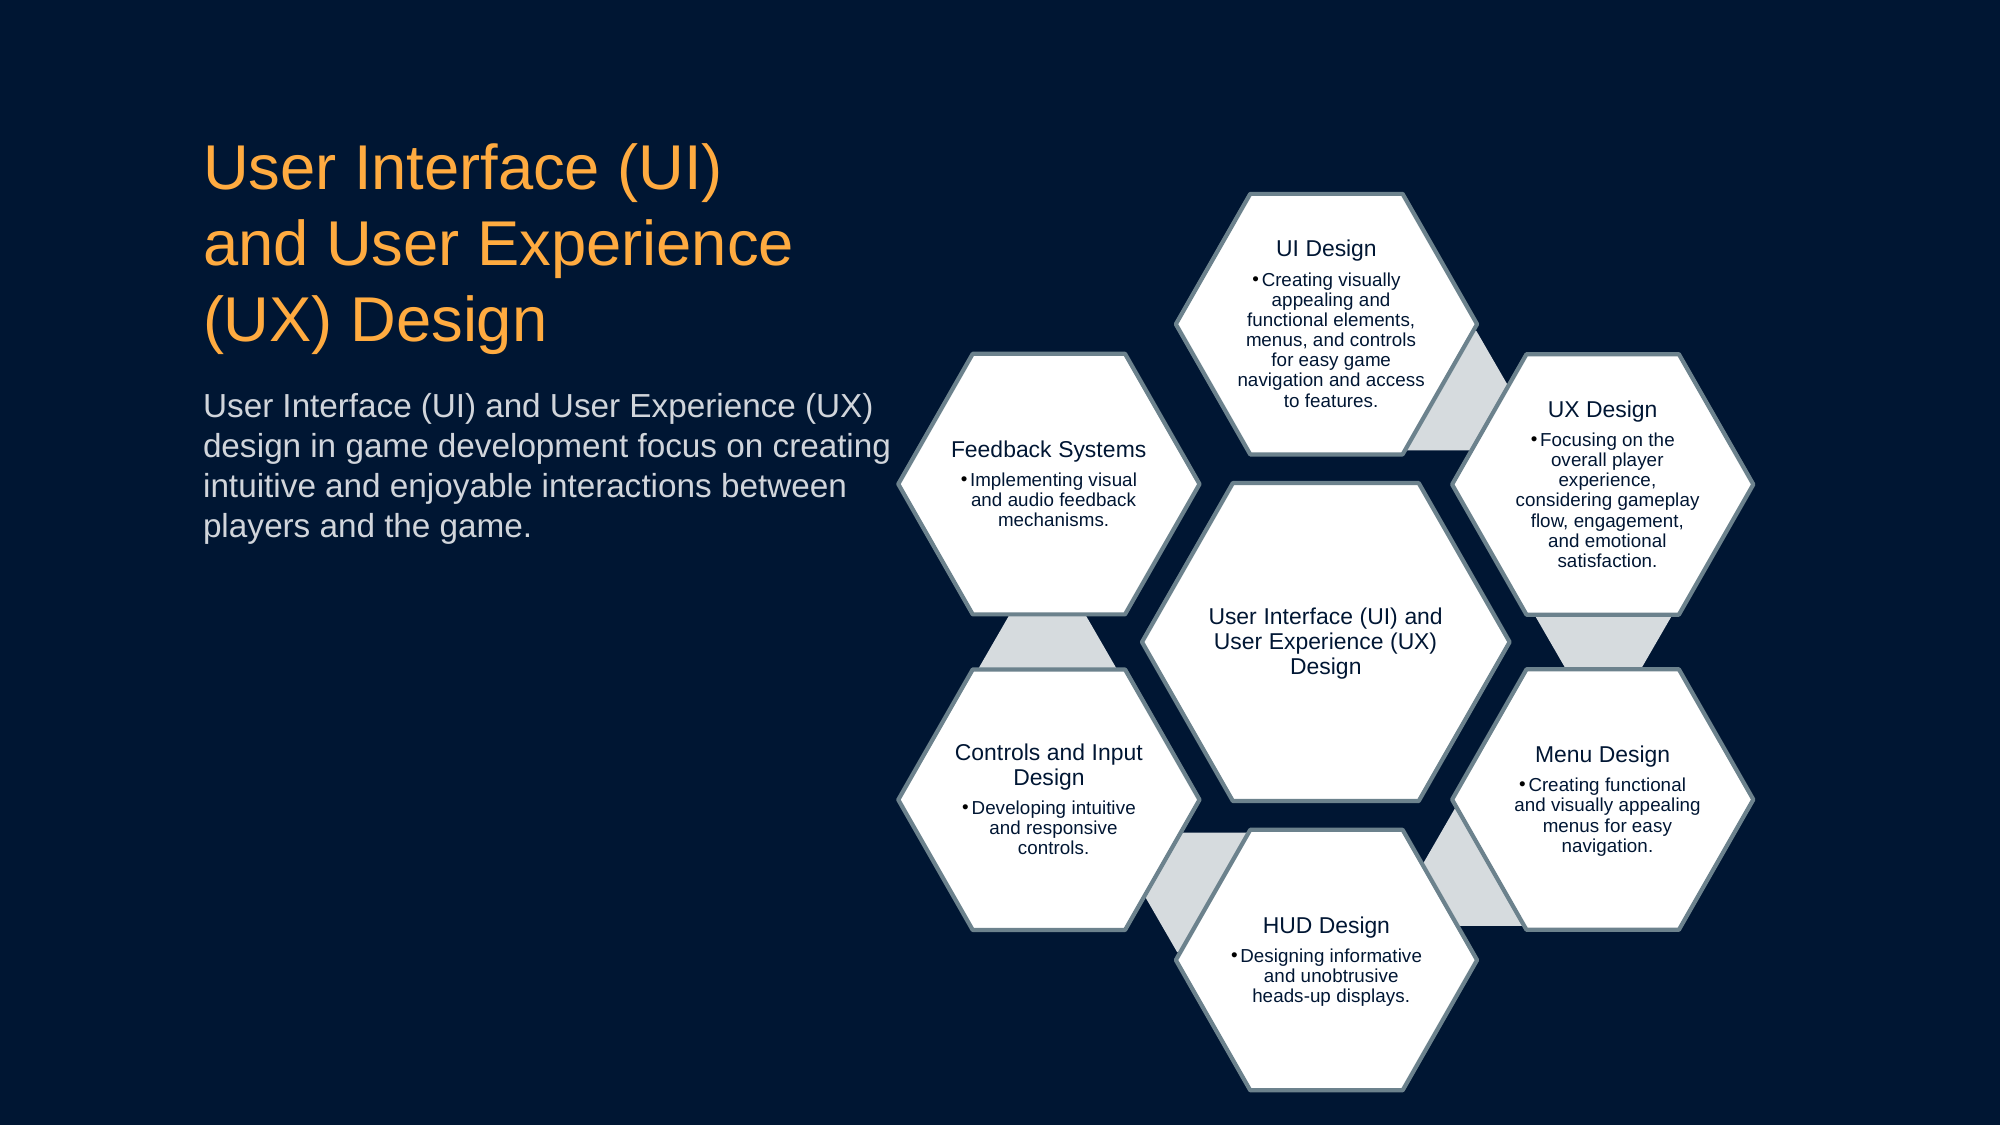

5/18/2023
Game Development In Computing
11
# User Interface (UI) and User Experience (UX) Design
User Interface (UI) and User Experience (UX) Design
UI Design
Creating visually appealing and functional elements, menus, and controls for easy game navigation and access to features.
UX Design
Focusing on the overall player experience, considering gameplay flow, engagement, and emotional satisfaction.
Menu Design
Creating functional and visually appealing menus for easy navigation.
HUD Design
Designing informative and unobtrusive heads-up displays.
Controls and Input Design
Developing intuitive and responsive controls.
Feedback Systems
Implementing visual and audio feedback mechanisms.
User Interface (UI) and User Experience (UX) design in game development focus on creating intuitive and enjoyable interactions between players and the game.